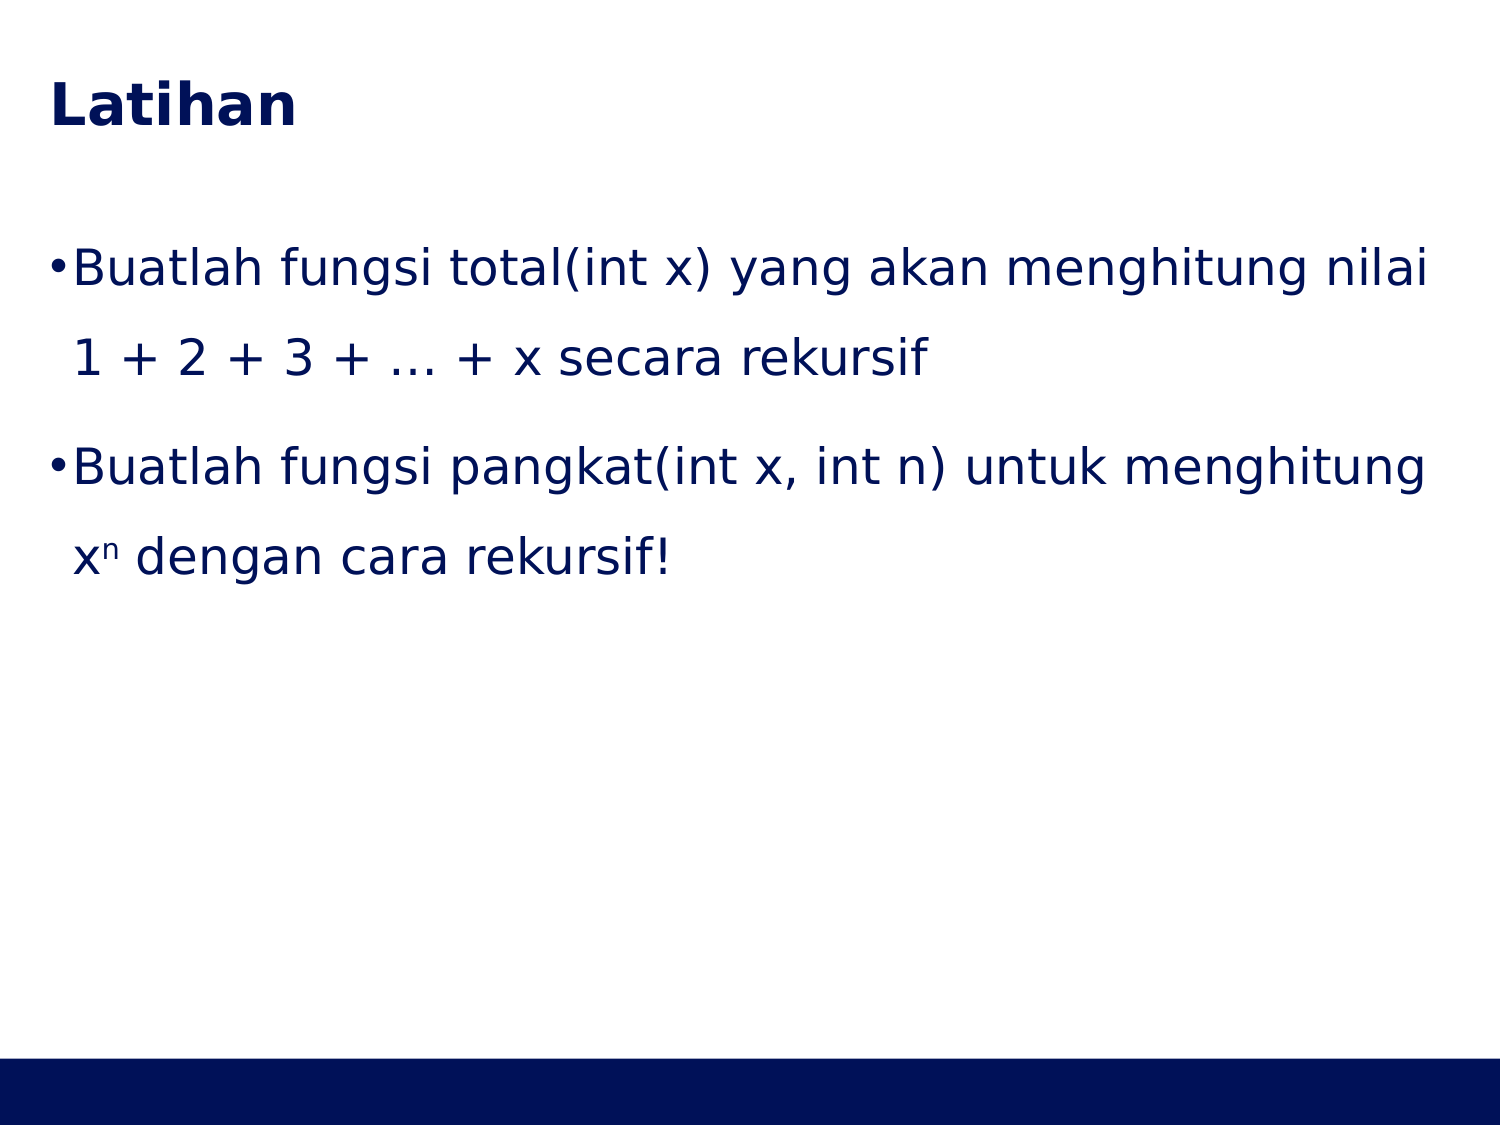

# Latihan
Buatlah fungsi total(int x) yang akan menghitung nilai 1 + 2 + 3 + … + x secara rekursif
Buatlah fungsi pangkat(int x, int n) untuk menghitung xn dengan cara rekursif!